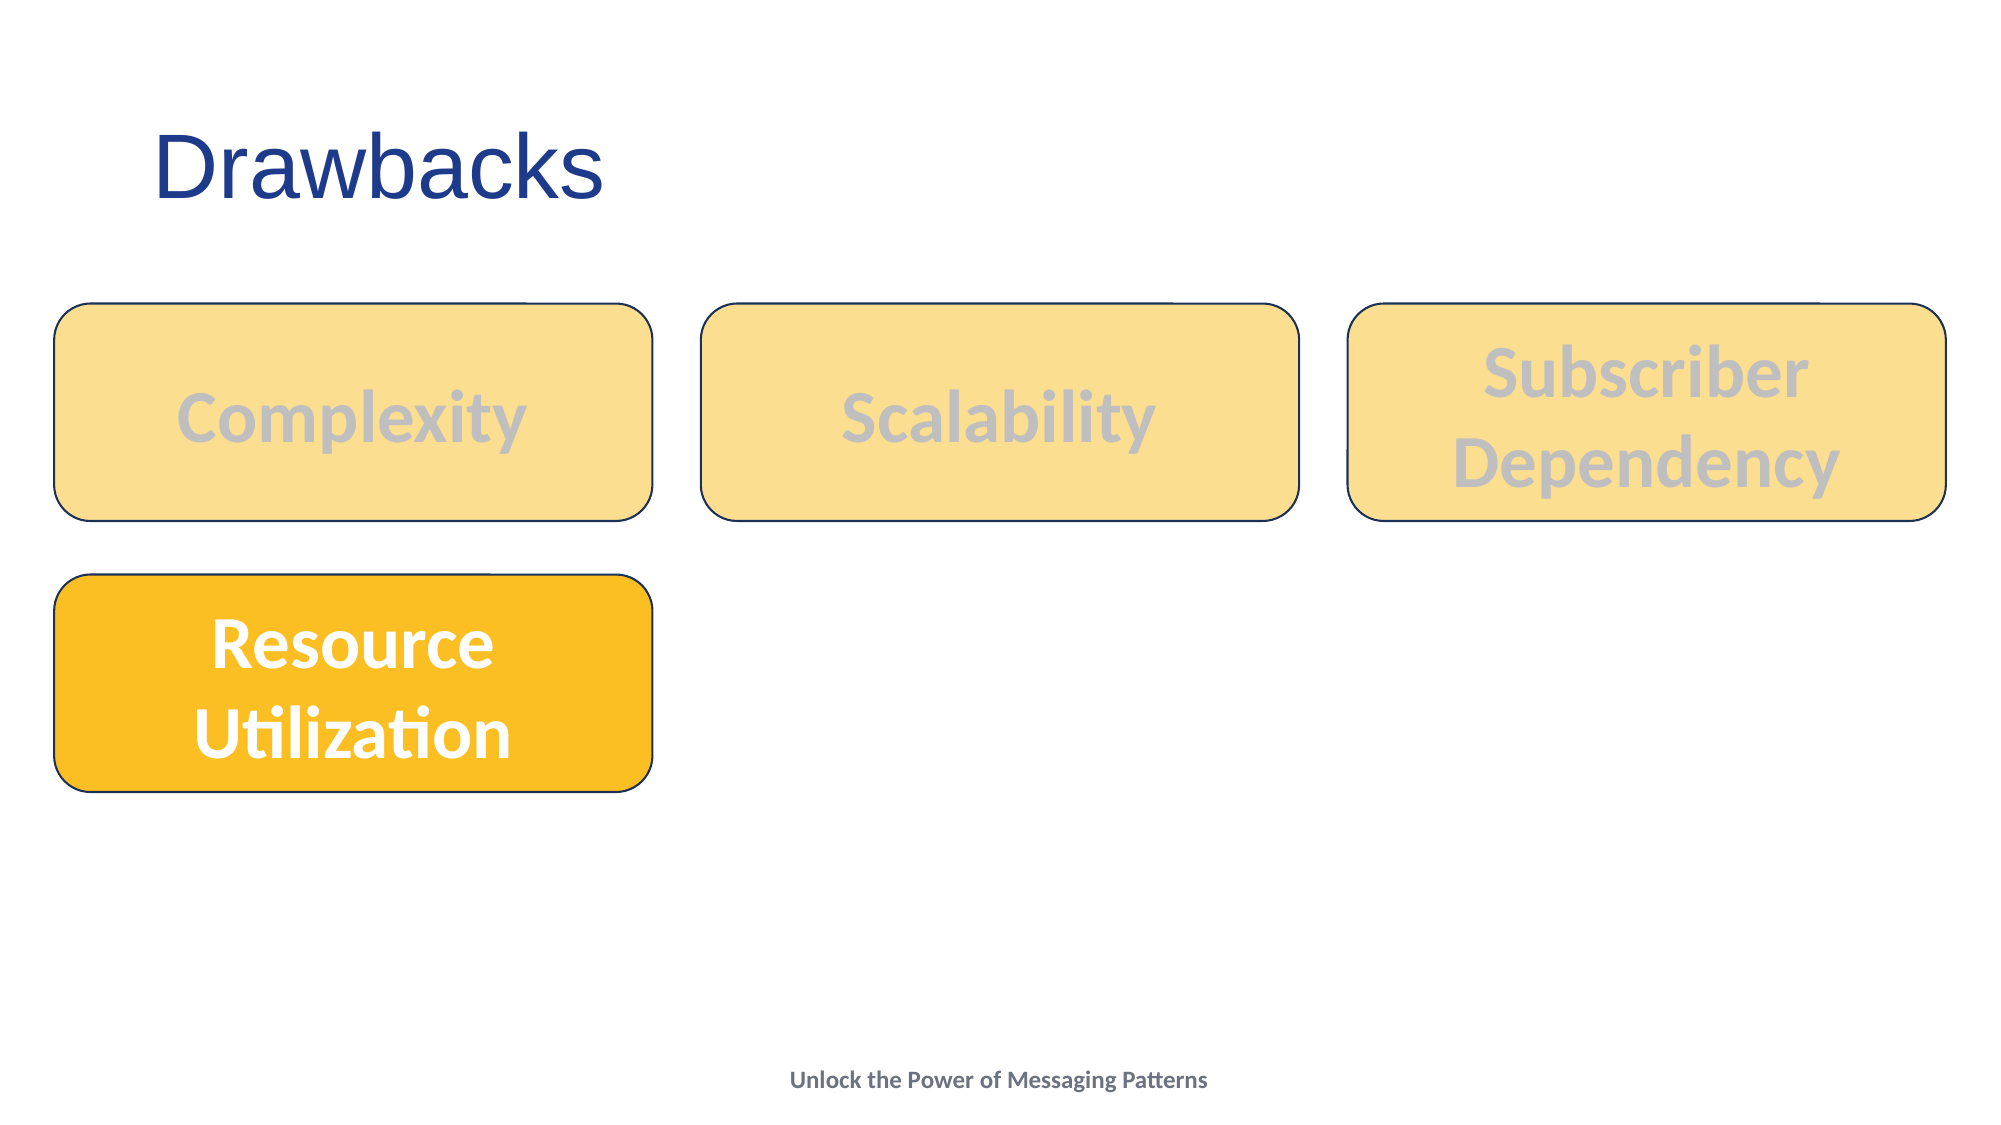

# Drawbacks
Subscriber Dependency
Complexity
Scalability
Resource Utilization